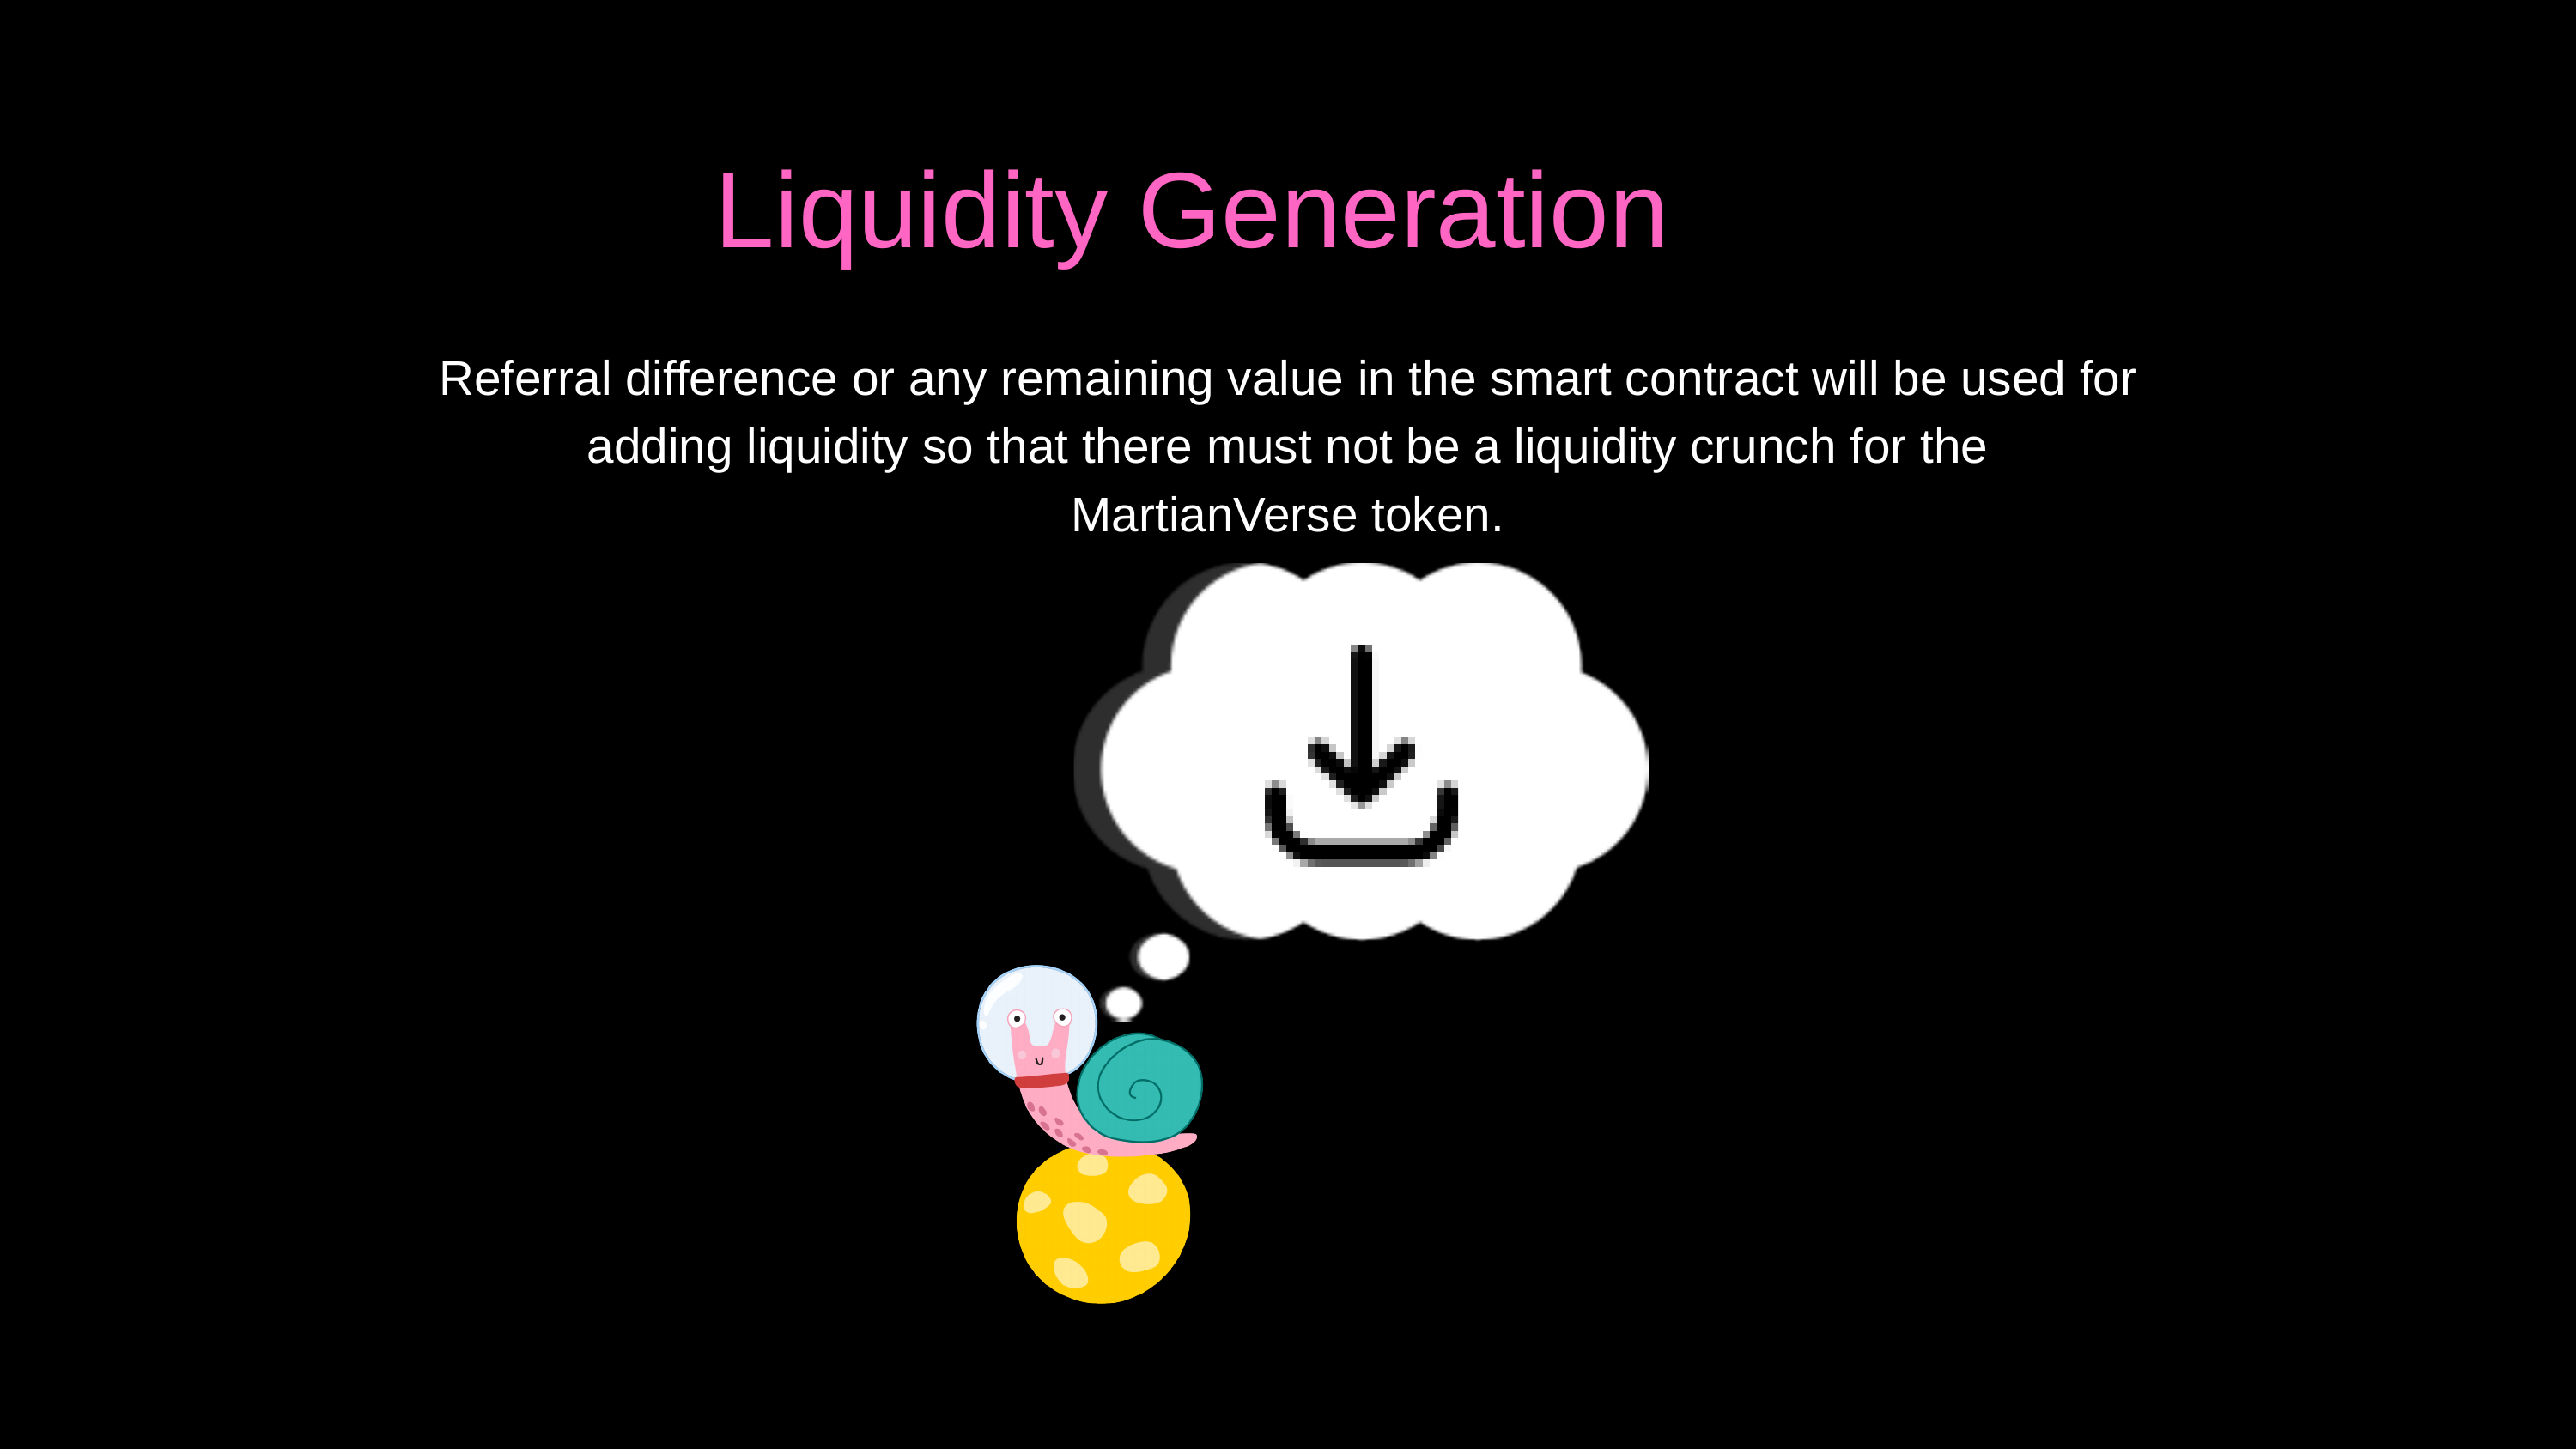

Liquidity Generation
Referral difference or any remaining value in the smart contract will be used for adding liquidity so that there must not be a liquidity crunch for the MartianVerse token.